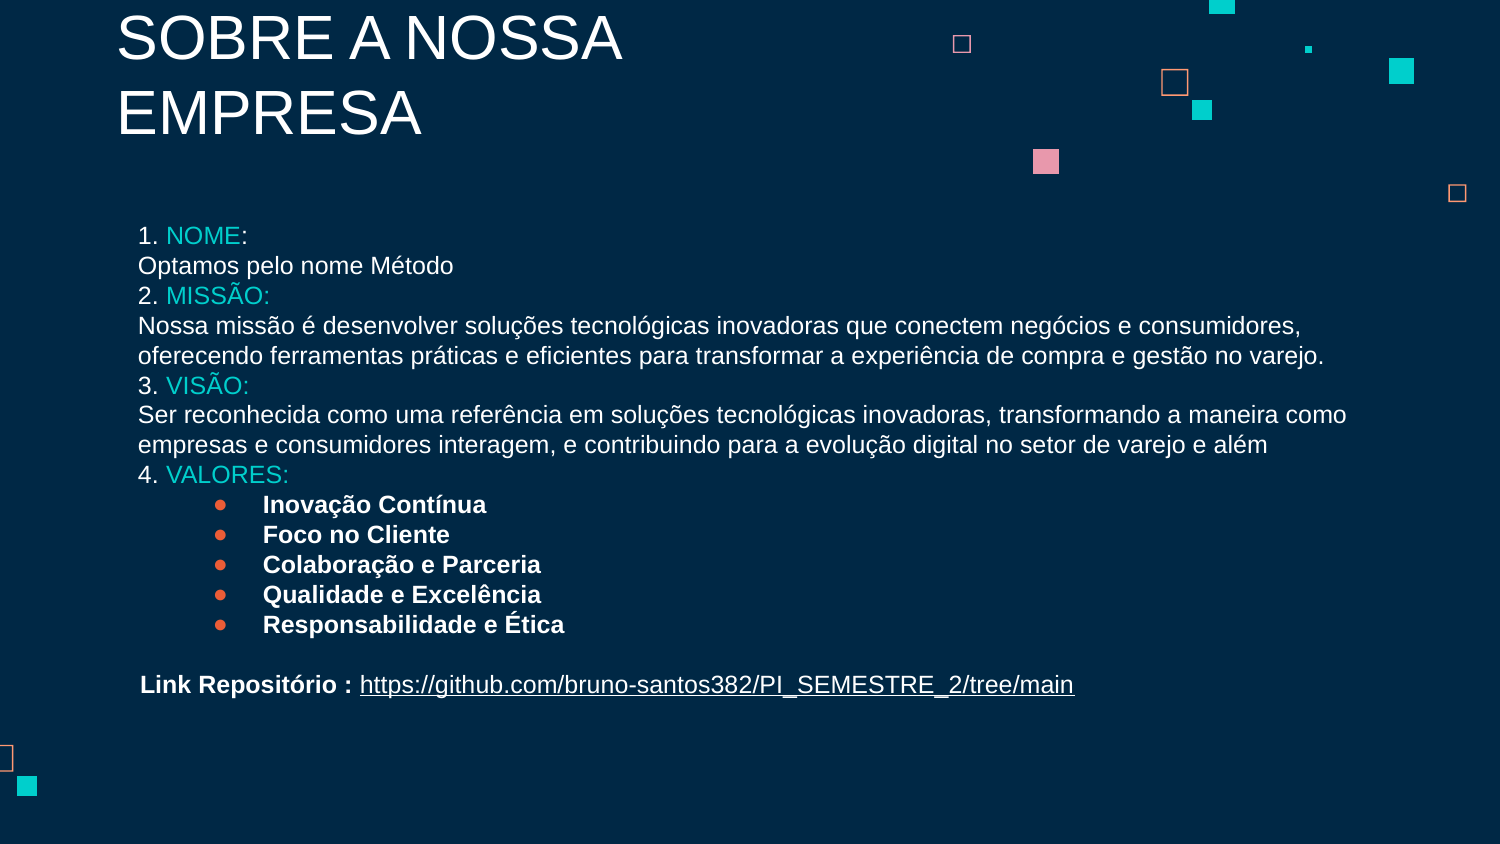

# SOBRE A NOSSA EMPRESA

1. NOME:
Optamos pelo nome Método
2. MISSÃO:
Nossa missão é desenvolver soluções tecnológicas inovadoras que conectem negócios e consumidores, oferecendo ferramentas práticas e eficientes para transformar a experiência de compra e gestão no varejo.
3. VISÃO:
Ser reconhecida como uma referência em soluções tecnológicas inovadoras, transformando a maneira como empresas e consumidores interagem, e contribuindo para a evolução digital no setor de varejo e além
4. VALORES:
Inovação Contínua
Foco no Cliente
Colaboração e Parceria
Qualidade e Excelência
Responsabilidade e Ética

Link Repositório : https://github.com/bruno-santos382/PI_SEMESTRE_2/tree/main